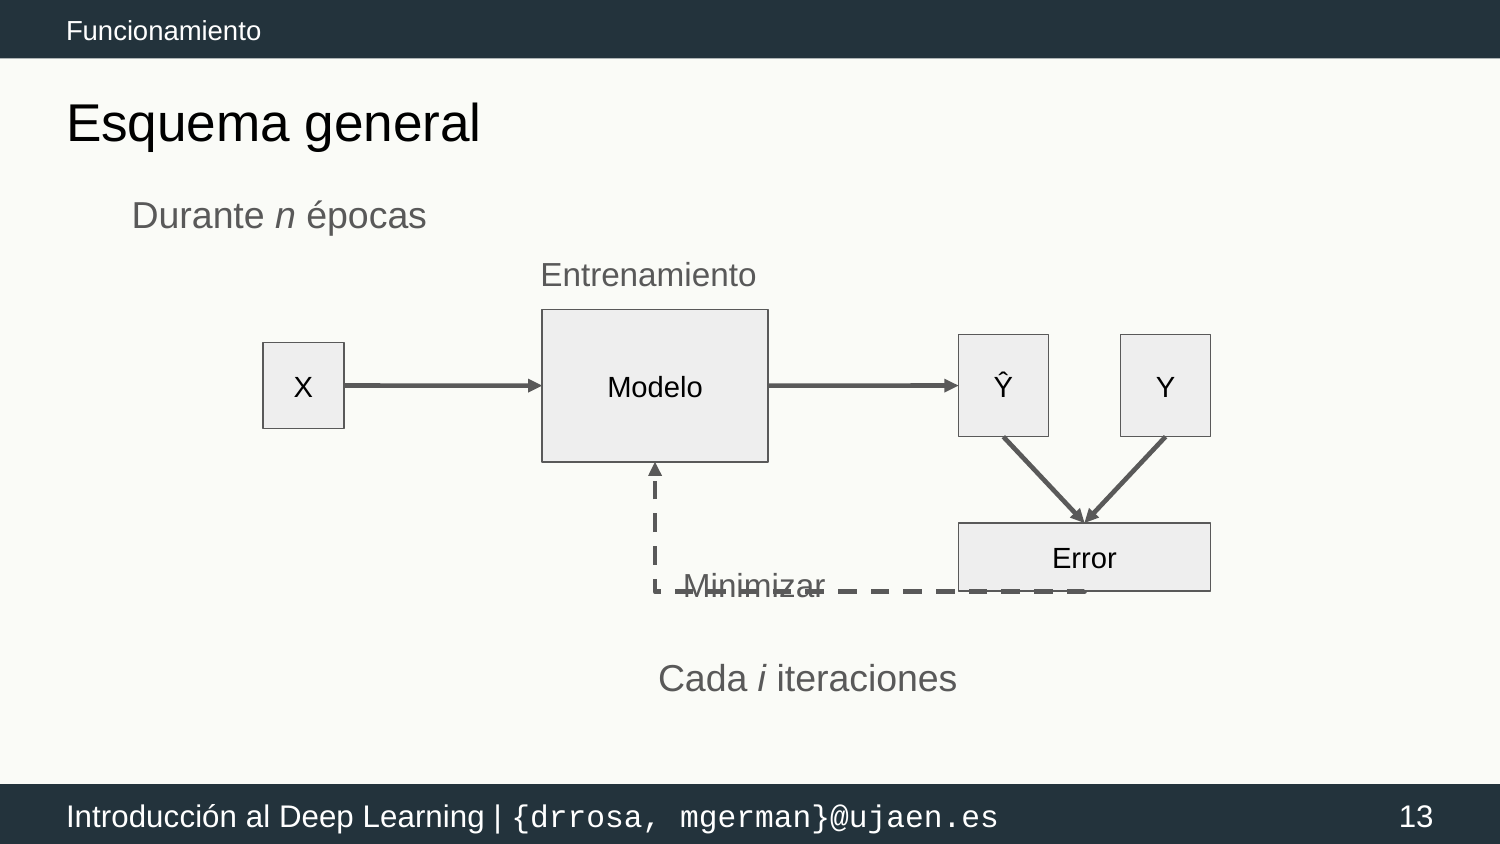

Funcionamiento
# Esquema general
Durante n épocas
Entrenamiento
Modelo
Ŷ
Y
X
Error
Minimizar
Cada i iteraciones
13